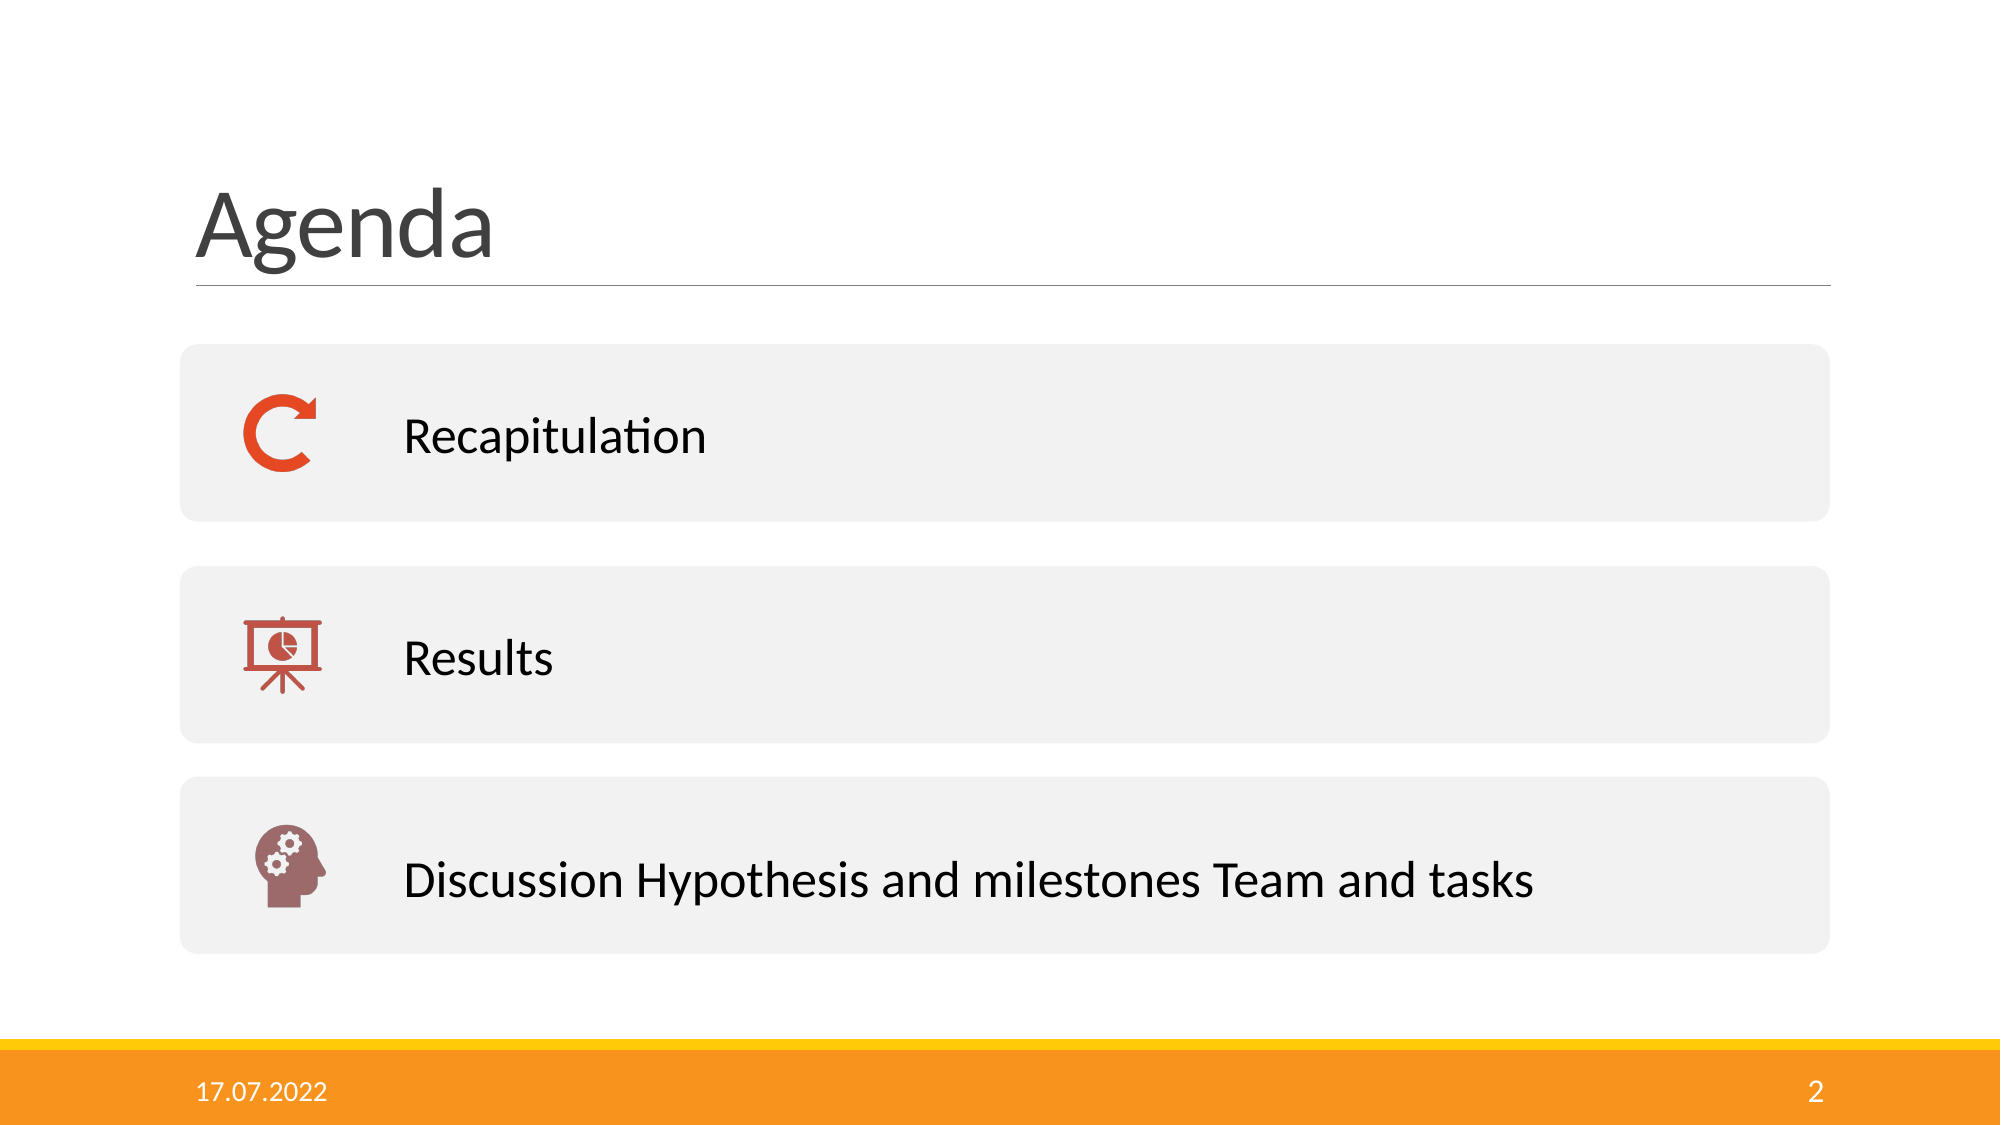

# Agenda
Recapitulation
Results
Discussion Hypothesis and milestones Team and tasks
17.07.2022

2